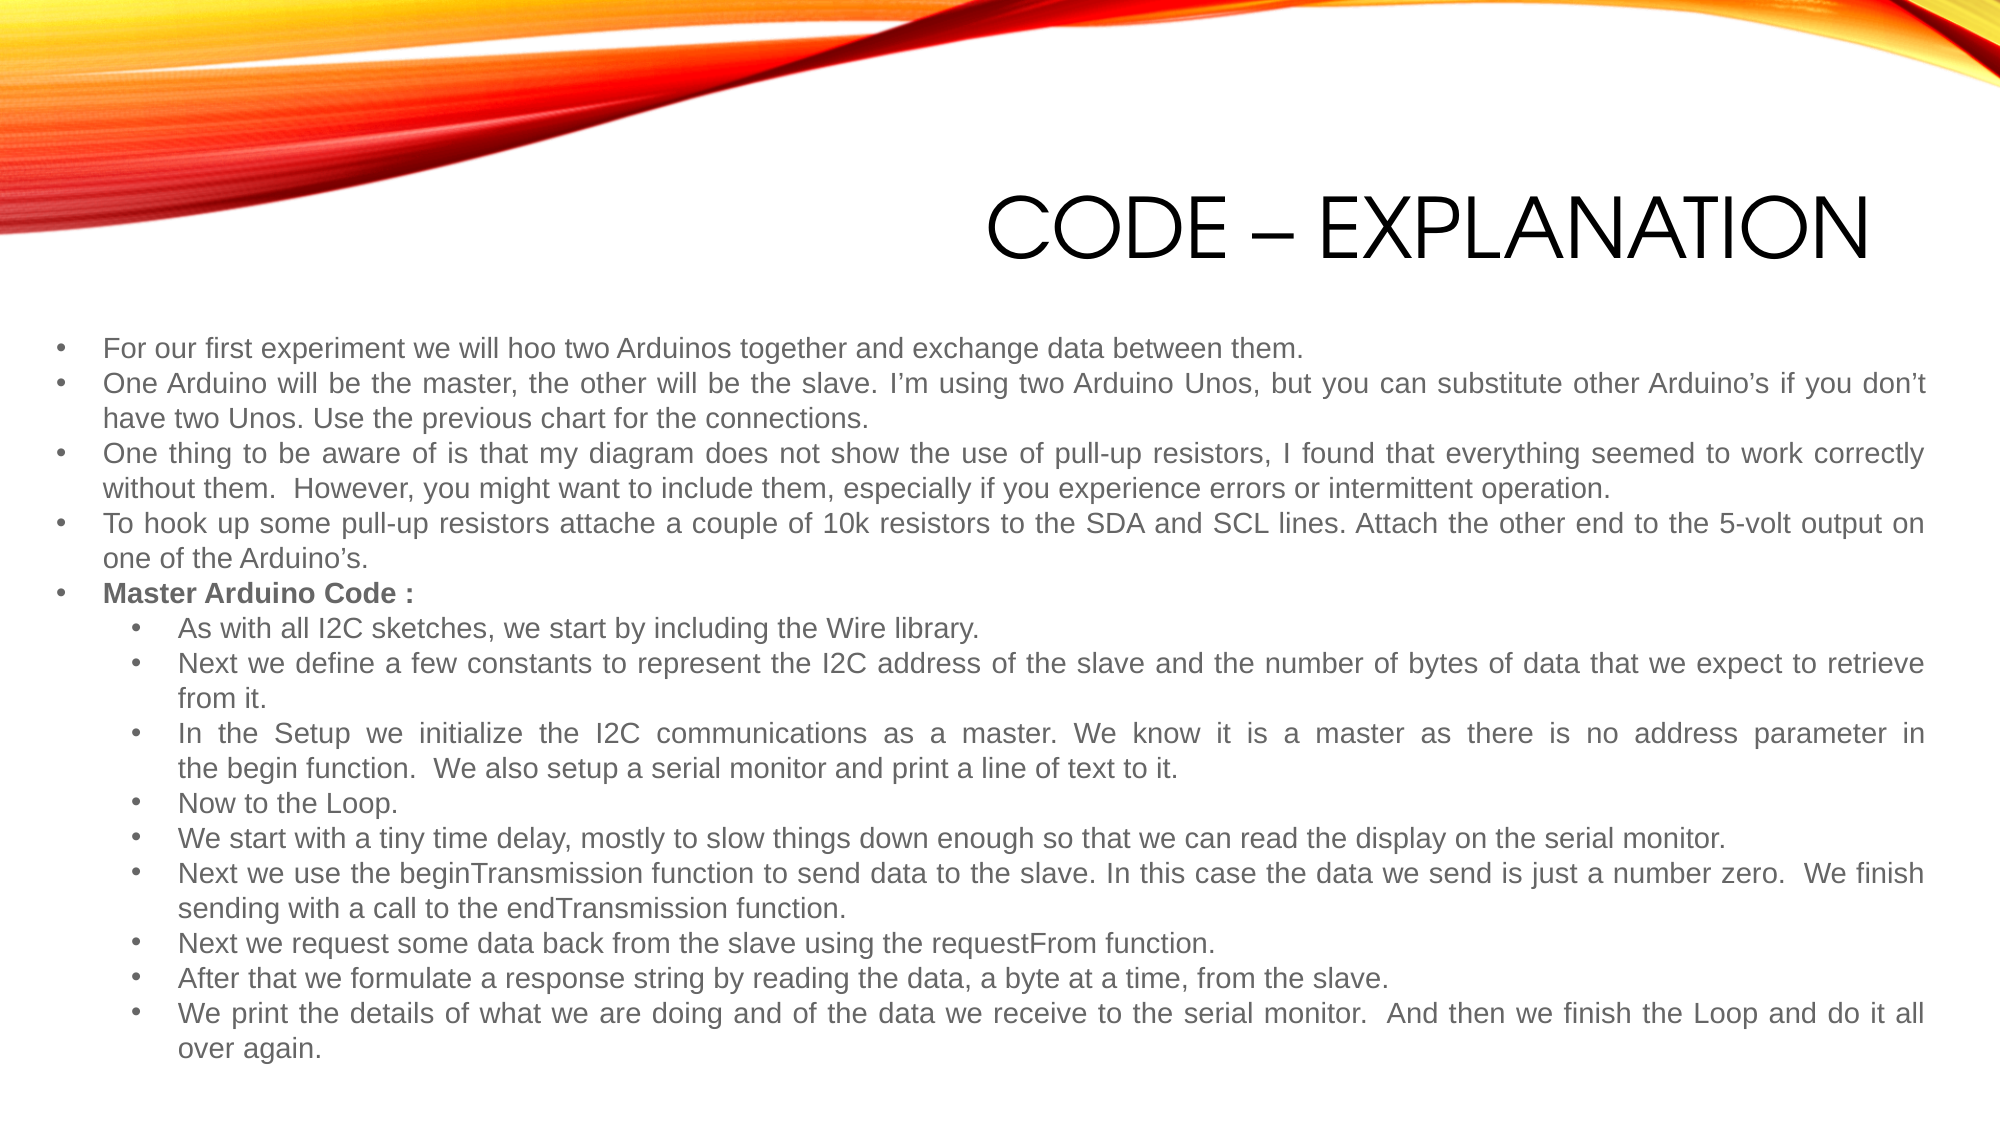

# Code – Explanation
For our first experiment we will hoo two Arduinos together and exchange data between them.
One Arduino will be the master, the other will be the slave. I’m using two Arduino Unos, but you can substitute other Arduino’s if you don’t have two Unos. Use the previous chart for the connections.
One thing to be aware of is that my diagram does not show the use of pull-up resistors, I found that everything seemed to work correctly without them.  However, you might want to include them, especially if you experience errors or intermittent operation.
To hook up some pull-up resistors attache a couple of 10k resistors to the SDA and SCL lines. Attach the other end to the 5-volt output on one of the Arduino’s.
Master Arduino Code :
As with all I2C sketches, we start by including the Wire library.
Next we define a few constants to represent the I2C address of the slave and the number of bytes of data that we expect to retrieve from it.
In the Setup we initialize the I2C communications as a master. We know it is a master as there is no address parameter in the begin function.  We also setup a serial monitor and print a line of text to it.
Now to the Loop.
We start with a tiny time delay, mostly to slow things down enough so that we can read the display on the serial monitor.
Next we use the beginTransmission function to send data to the slave. In this case the data we send is just a number zero.  We finish sending with a call to the endTransmission function.
Next we request some data back from the slave using the requestFrom function.
After that we formulate a response string by reading the data, a byte at a time, from the slave.
We print the details of what we are doing and of the data we receive to the serial monitor.  And then we finish the Loop and do it all over again.